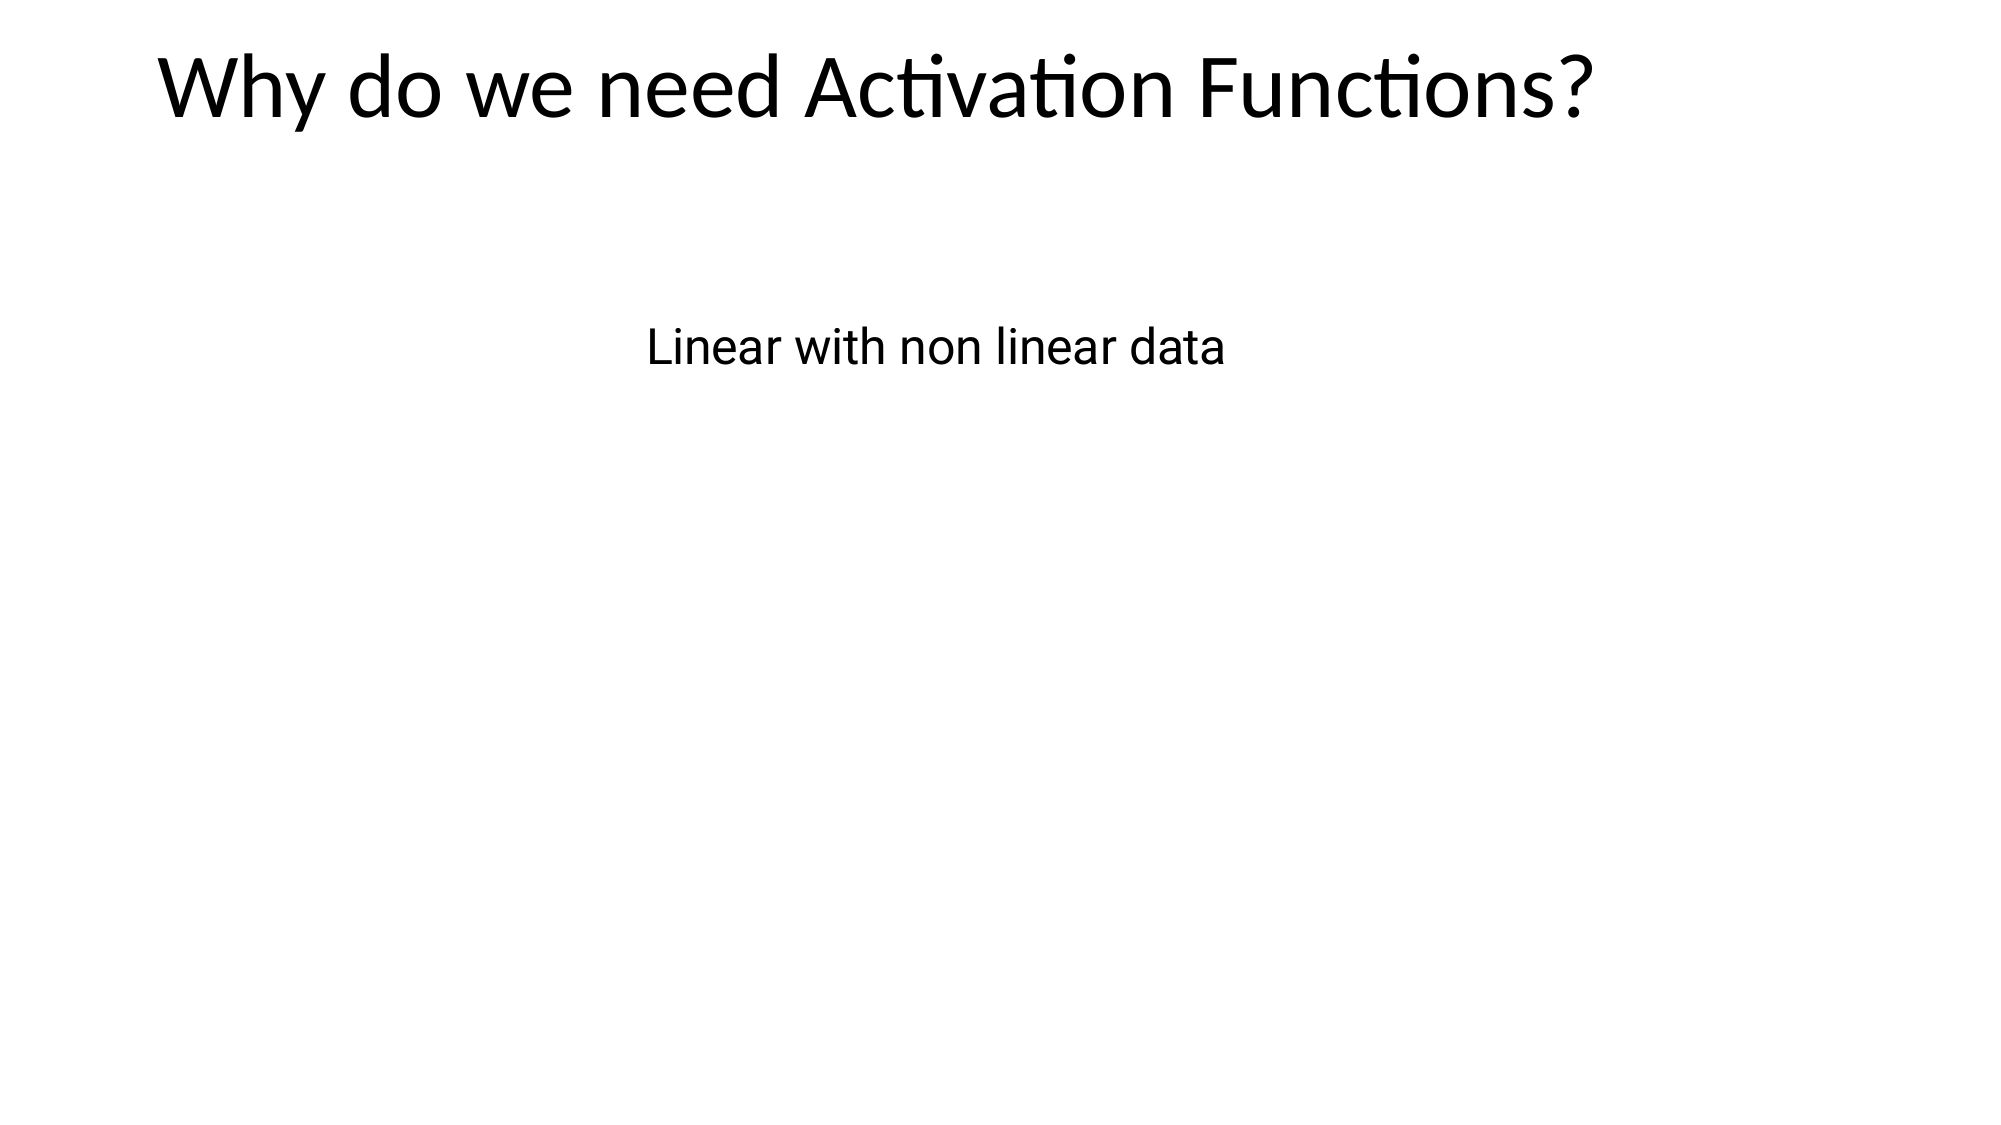

# Why do we need Activation Functions?
Linear with non linear data